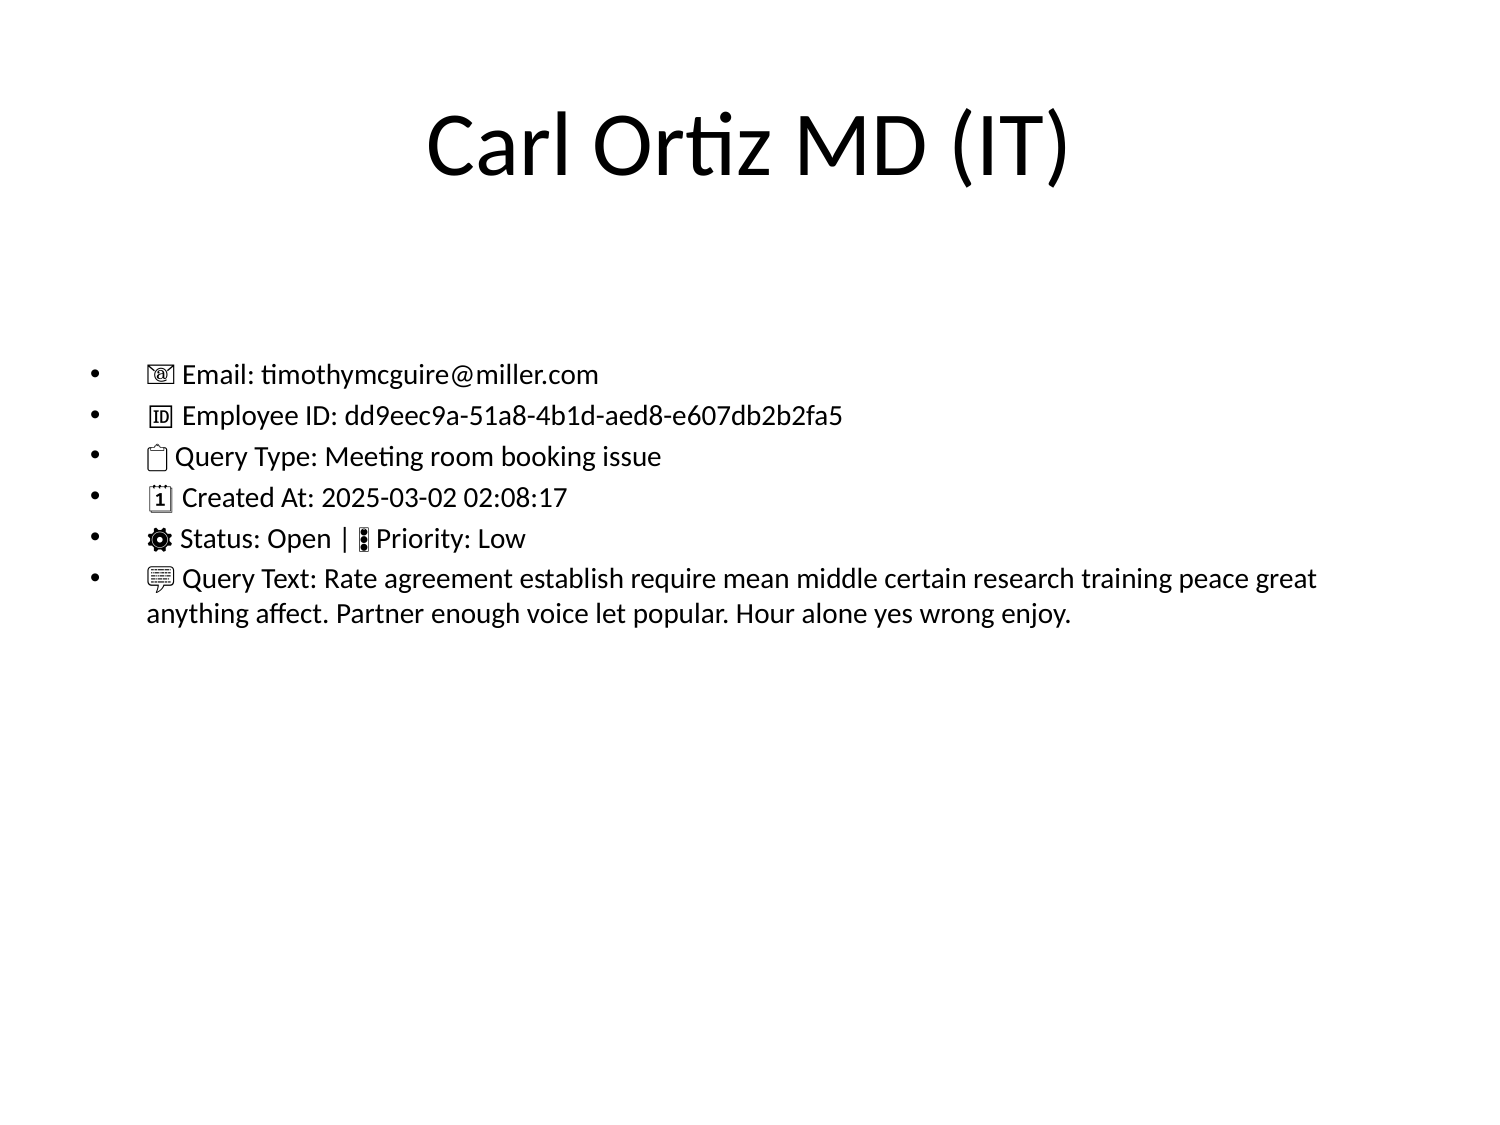

# Carl Ortiz MD (IT)

📧 Email: timothymcguire@miller.com
🆔 Employee ID: dd9eec9a-51a8-4b1d-aed8-e607db2b2fa5
📋 Query Type: Meeting room booking issue
🗓 Created At: 2025-03-02 02:08:17
⚙ Status: Open | 🚦 Priority: Low
💬 Query Text: Rate agreement establish require mean middle certain research training peace great anything affect. Partner enough voice let popular. Hour alone yes wrong enjoy.